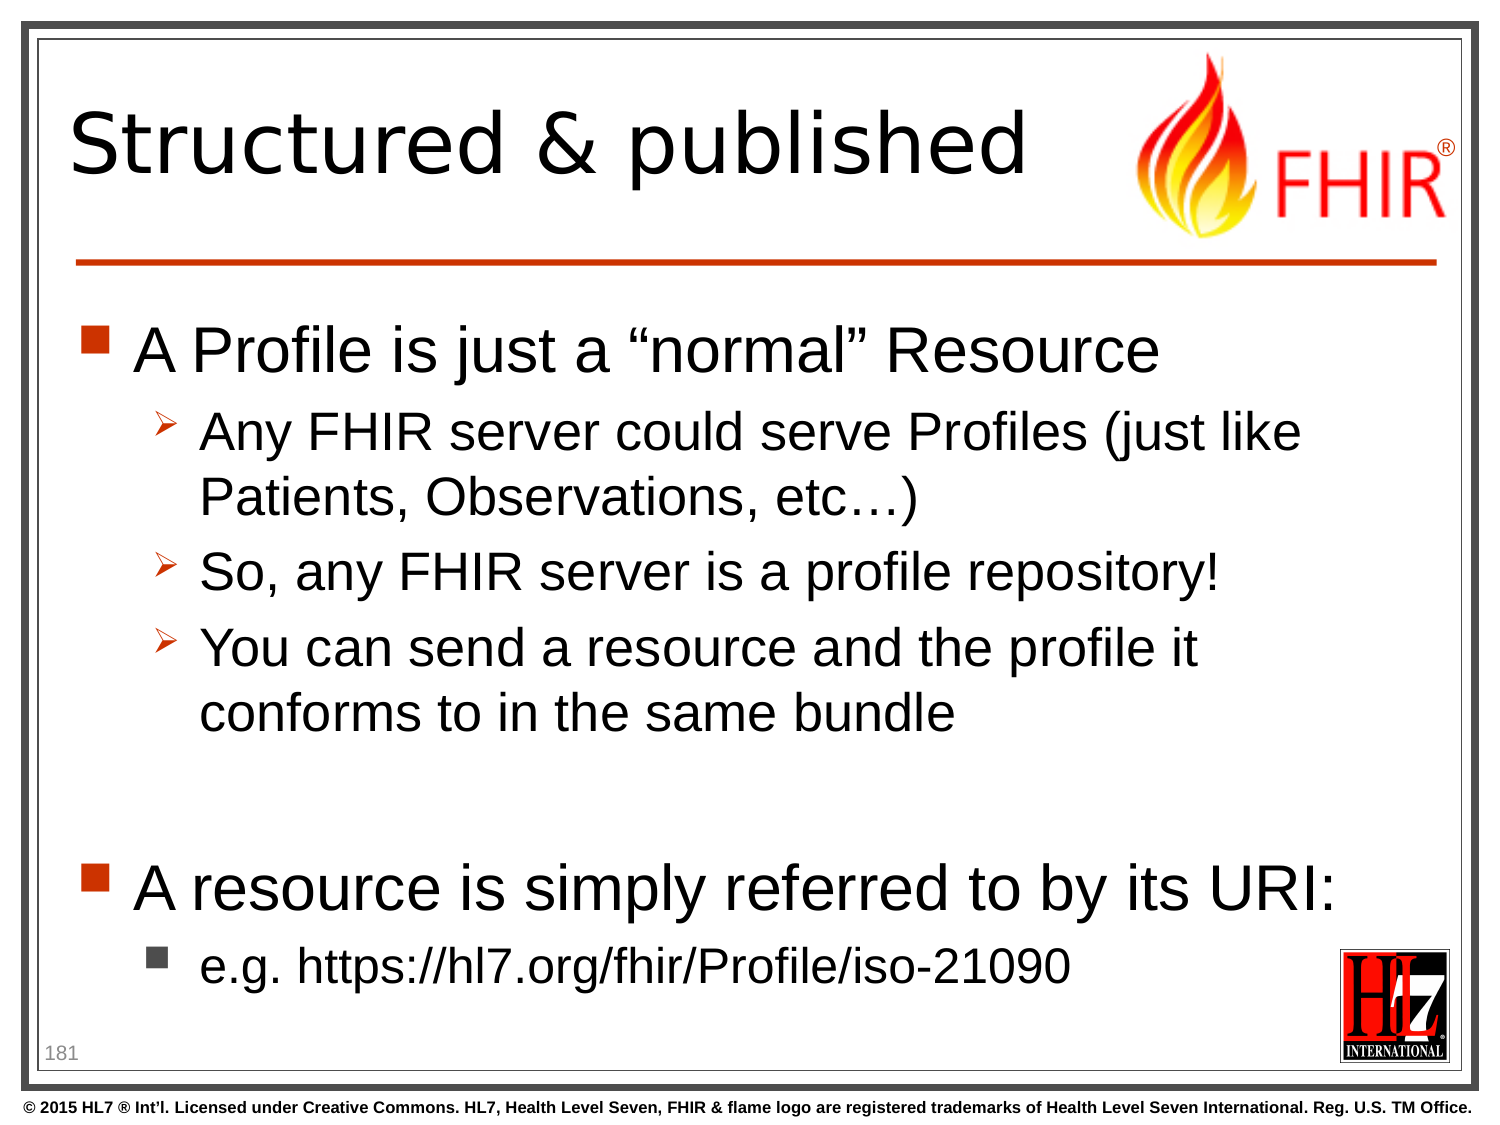

# Structured & published
A Profile is just a “normal” Resource
Any FHIR server could serve Profiles (just like Patients, Observations, etc…)
So, any FHIR server is a profile repository!
You can send a resource and the profile it conforms to in the same bundle

A resource is simply referred to by its URI:
e.g. https://hl7.org/fhir/Profile/iso-21090
181